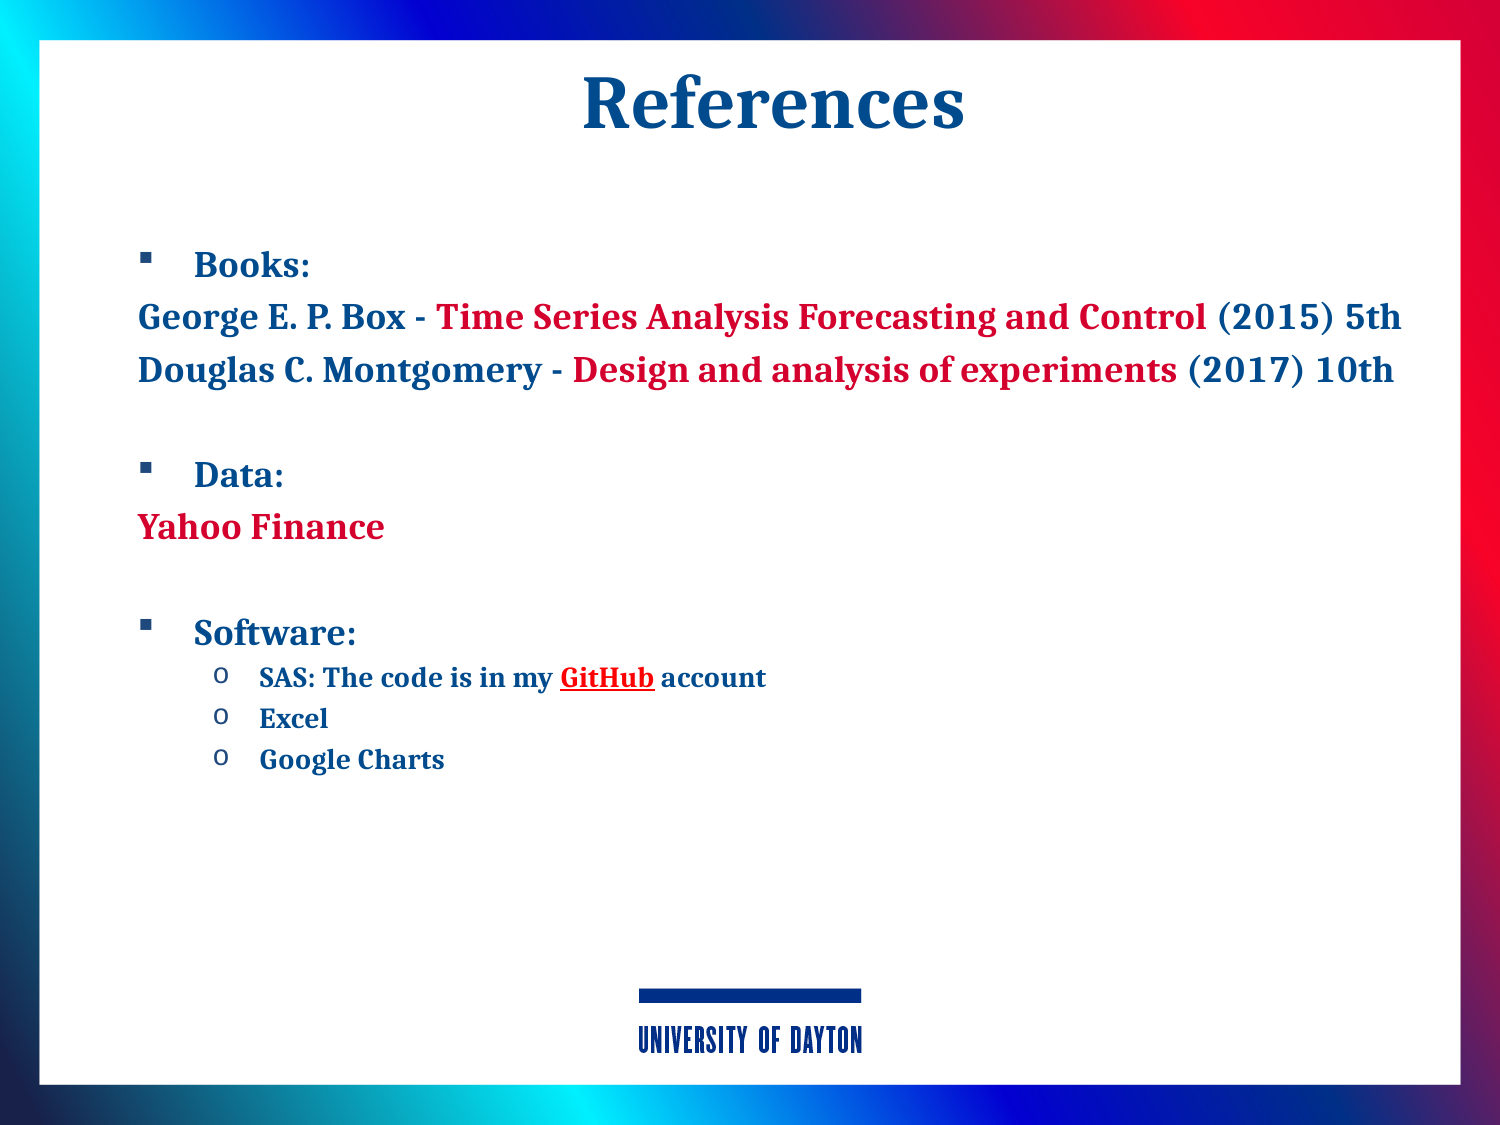

# References
Books:
George E. P. Box - Time Series Analysis Forecasting and Control (2015) 5th
Douglas C. Montgomery - Design and analysis of experiments (2017) 10th

Data:
Yahoo Finance

Software:
SAS: The code is in my GitHub account
Excel
Google Charts